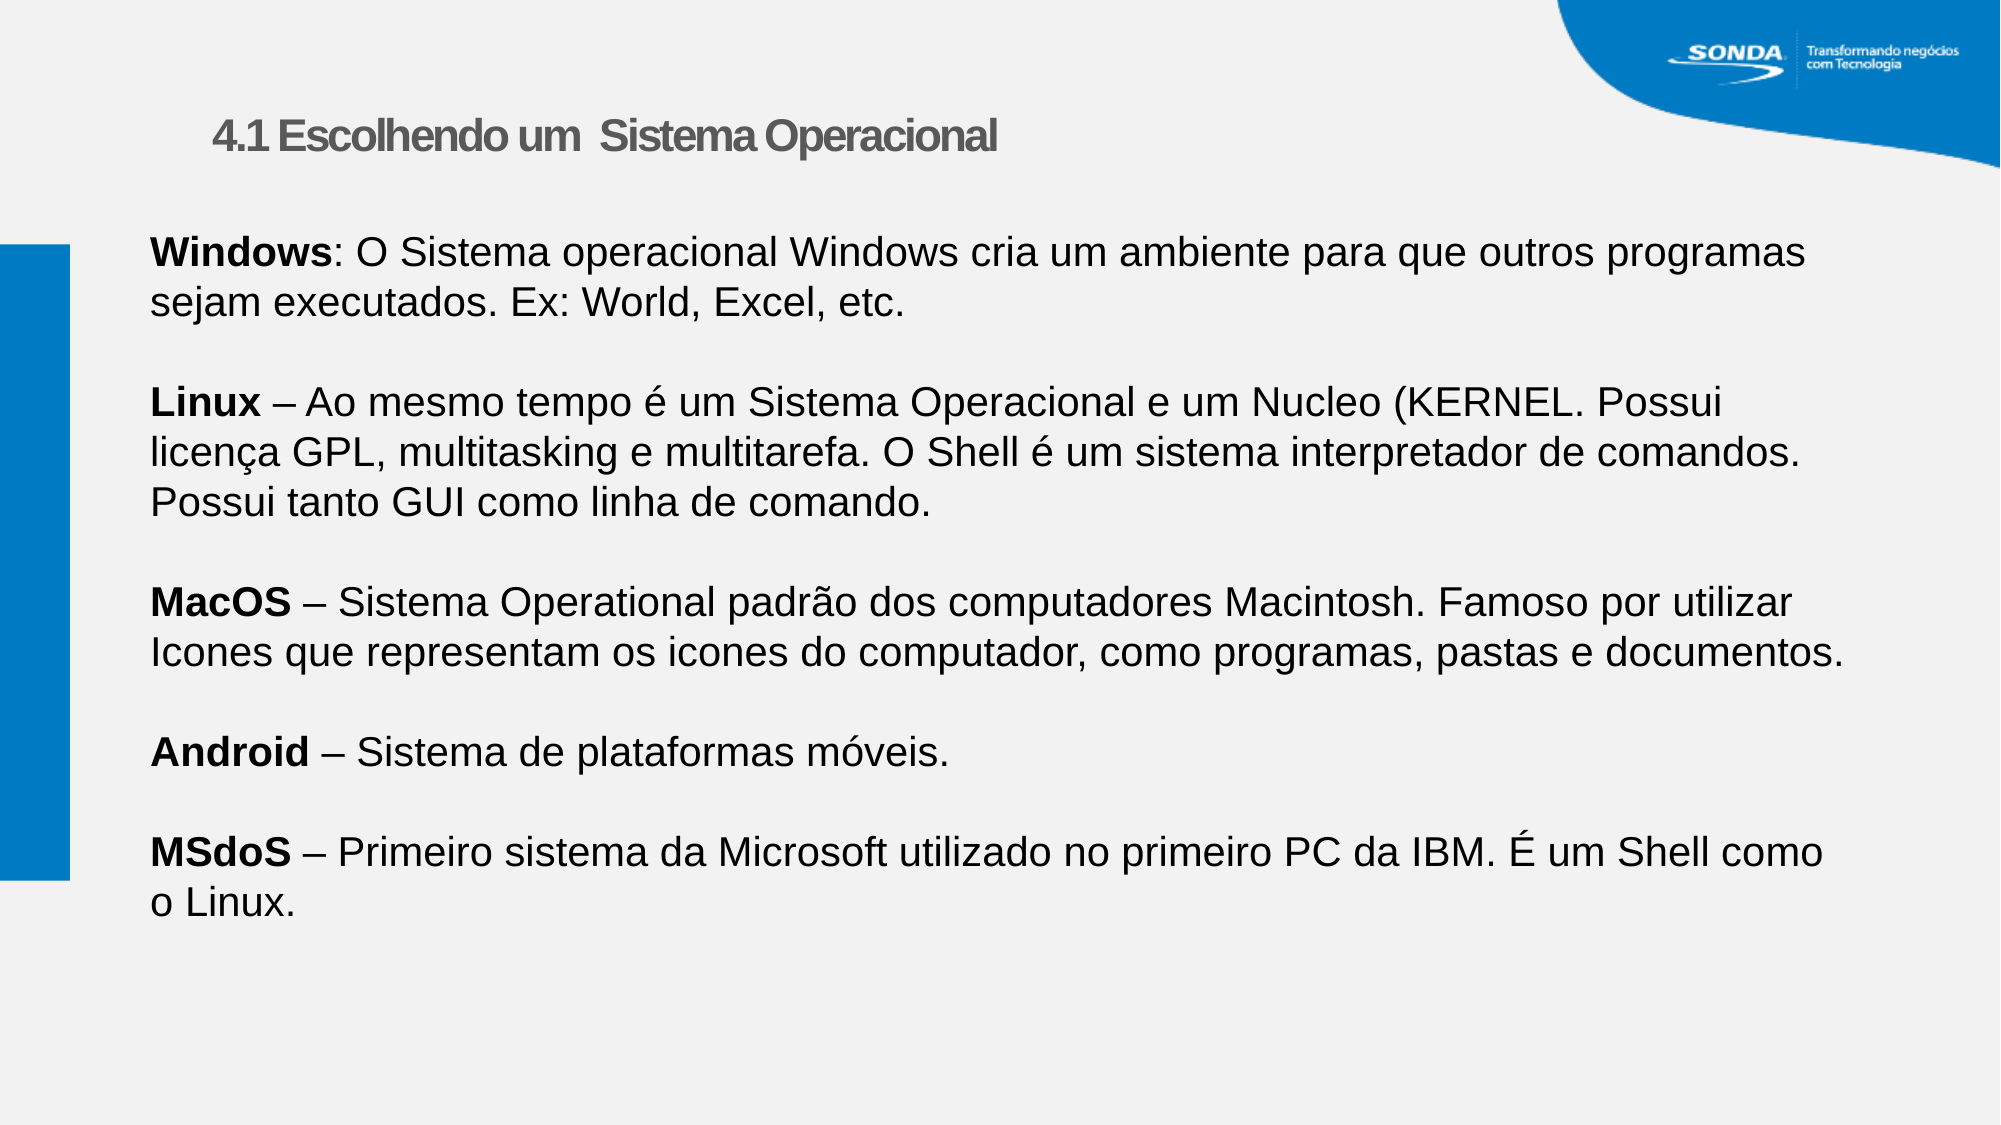

4.1 Escolhendo um  Sistema Operacional
Windows: O Sistema operacional Windows cria um ambiente para que outros programas sejam executados. Ex: World, Excel, etc.

Linux – Ao mesmo tempo é um Sistema Operacional e um Nucleo (KERNEL. Possui licença GPL, multitasking e multitarefa. O Shell é um sistema interpretador de comandos. Possui tanto GUI como linha de comando.

MacOS – Sistema Operational padrão dos computadores Macintosh. Famoso por utilizar Icones que representam os icones do computador, como programas, pastas e documentos.

Android – Sistema de plataformas móveis.

MSdoS – Primeiro sistema da Microsoft utilizado no primeiro PC da IBM. É um Shell como o Linux.